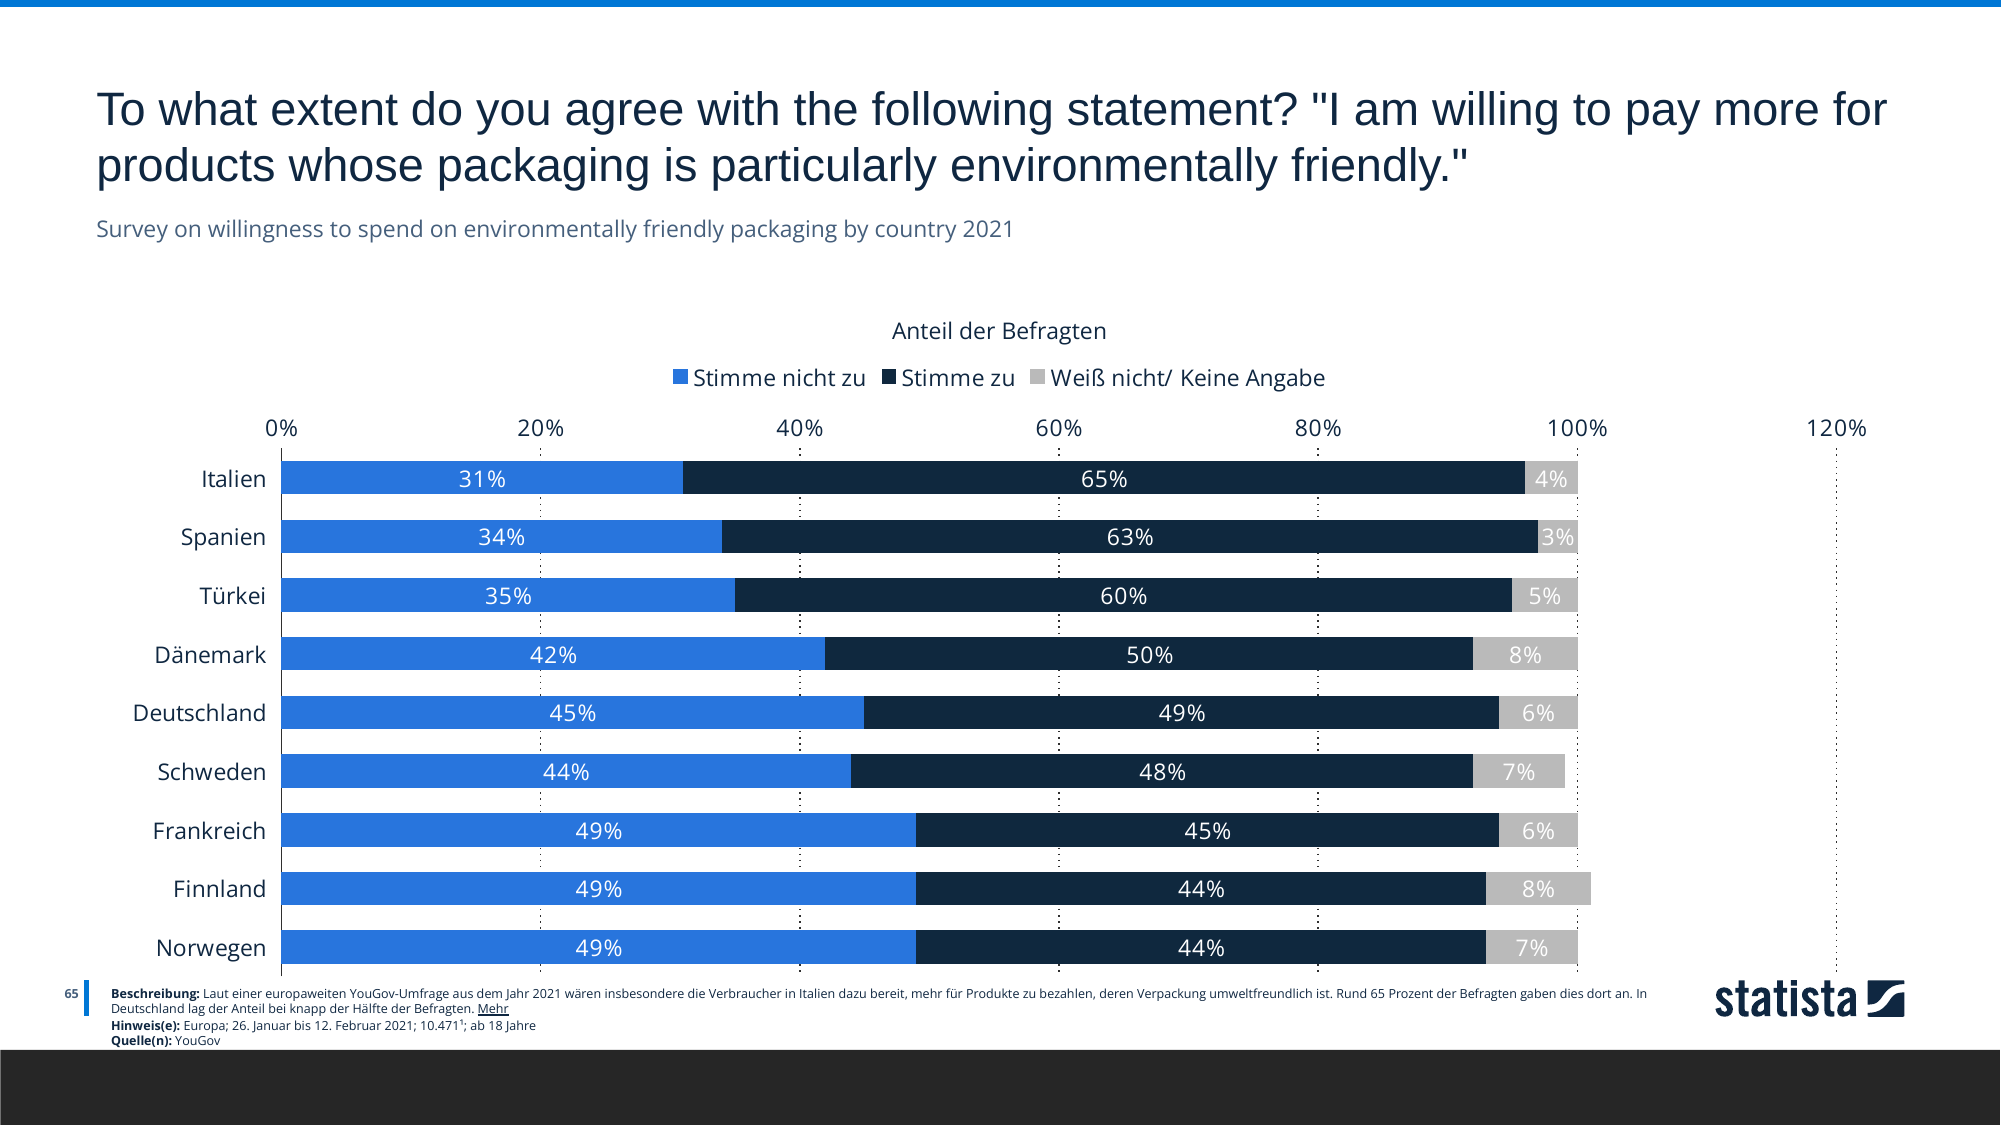

To what extent do you agree with the following statement? "I am willing to pay more for products whose packaging is particularly environmentally friendly."
Survey on willingness to spend on environmentally friendly packaging by country 2021
Anteil der Befragten

### Chart

| Category | Stimme nicht zu | Stimme zu | Weiß nicht/ Keine Angabe |
|---|---|---|---|
| Italien | 0.31 | 0.65 | 0.04 |
| Spanien | 0.34 | 0.63 | 0.03 |
| Türkei | 0.35 | 0.6 | 0.05 |
| Dänemark | 0.42 | 0.5 | 0.08 |
| Deutschland | 0.45 | 0.49 | 0.06 |
| Schweden | 0.44 | 0.48 | 0.07 |
| Frankreich | 0.49 | 0.45 | 0.06 |
| Finnland | 0.49 | 0.44 | 0.08 |
| Norwegen | 0.49 | 0.44 | 0.07 |
65
Beschreibung: Laut einer europaweiten YouGov-Umfrage aus dem Jahr 2021 wären insbesondere die Verbraucher in Italien dazu bereit, mehr für Produkte zu bezahlen, deren Verpackung umweltfreundlich ist. Rund 65 Prozent der Befragten gaben dies dort an. In Deutschland lag der Anteil bei knapp der Hälfte der Befragten. Mehr
Hinweis(e): Europa; 26. Januar bis 12. Februar 2021; 10.471¹; ab 18 Jahre
Quelle(n): YouGov